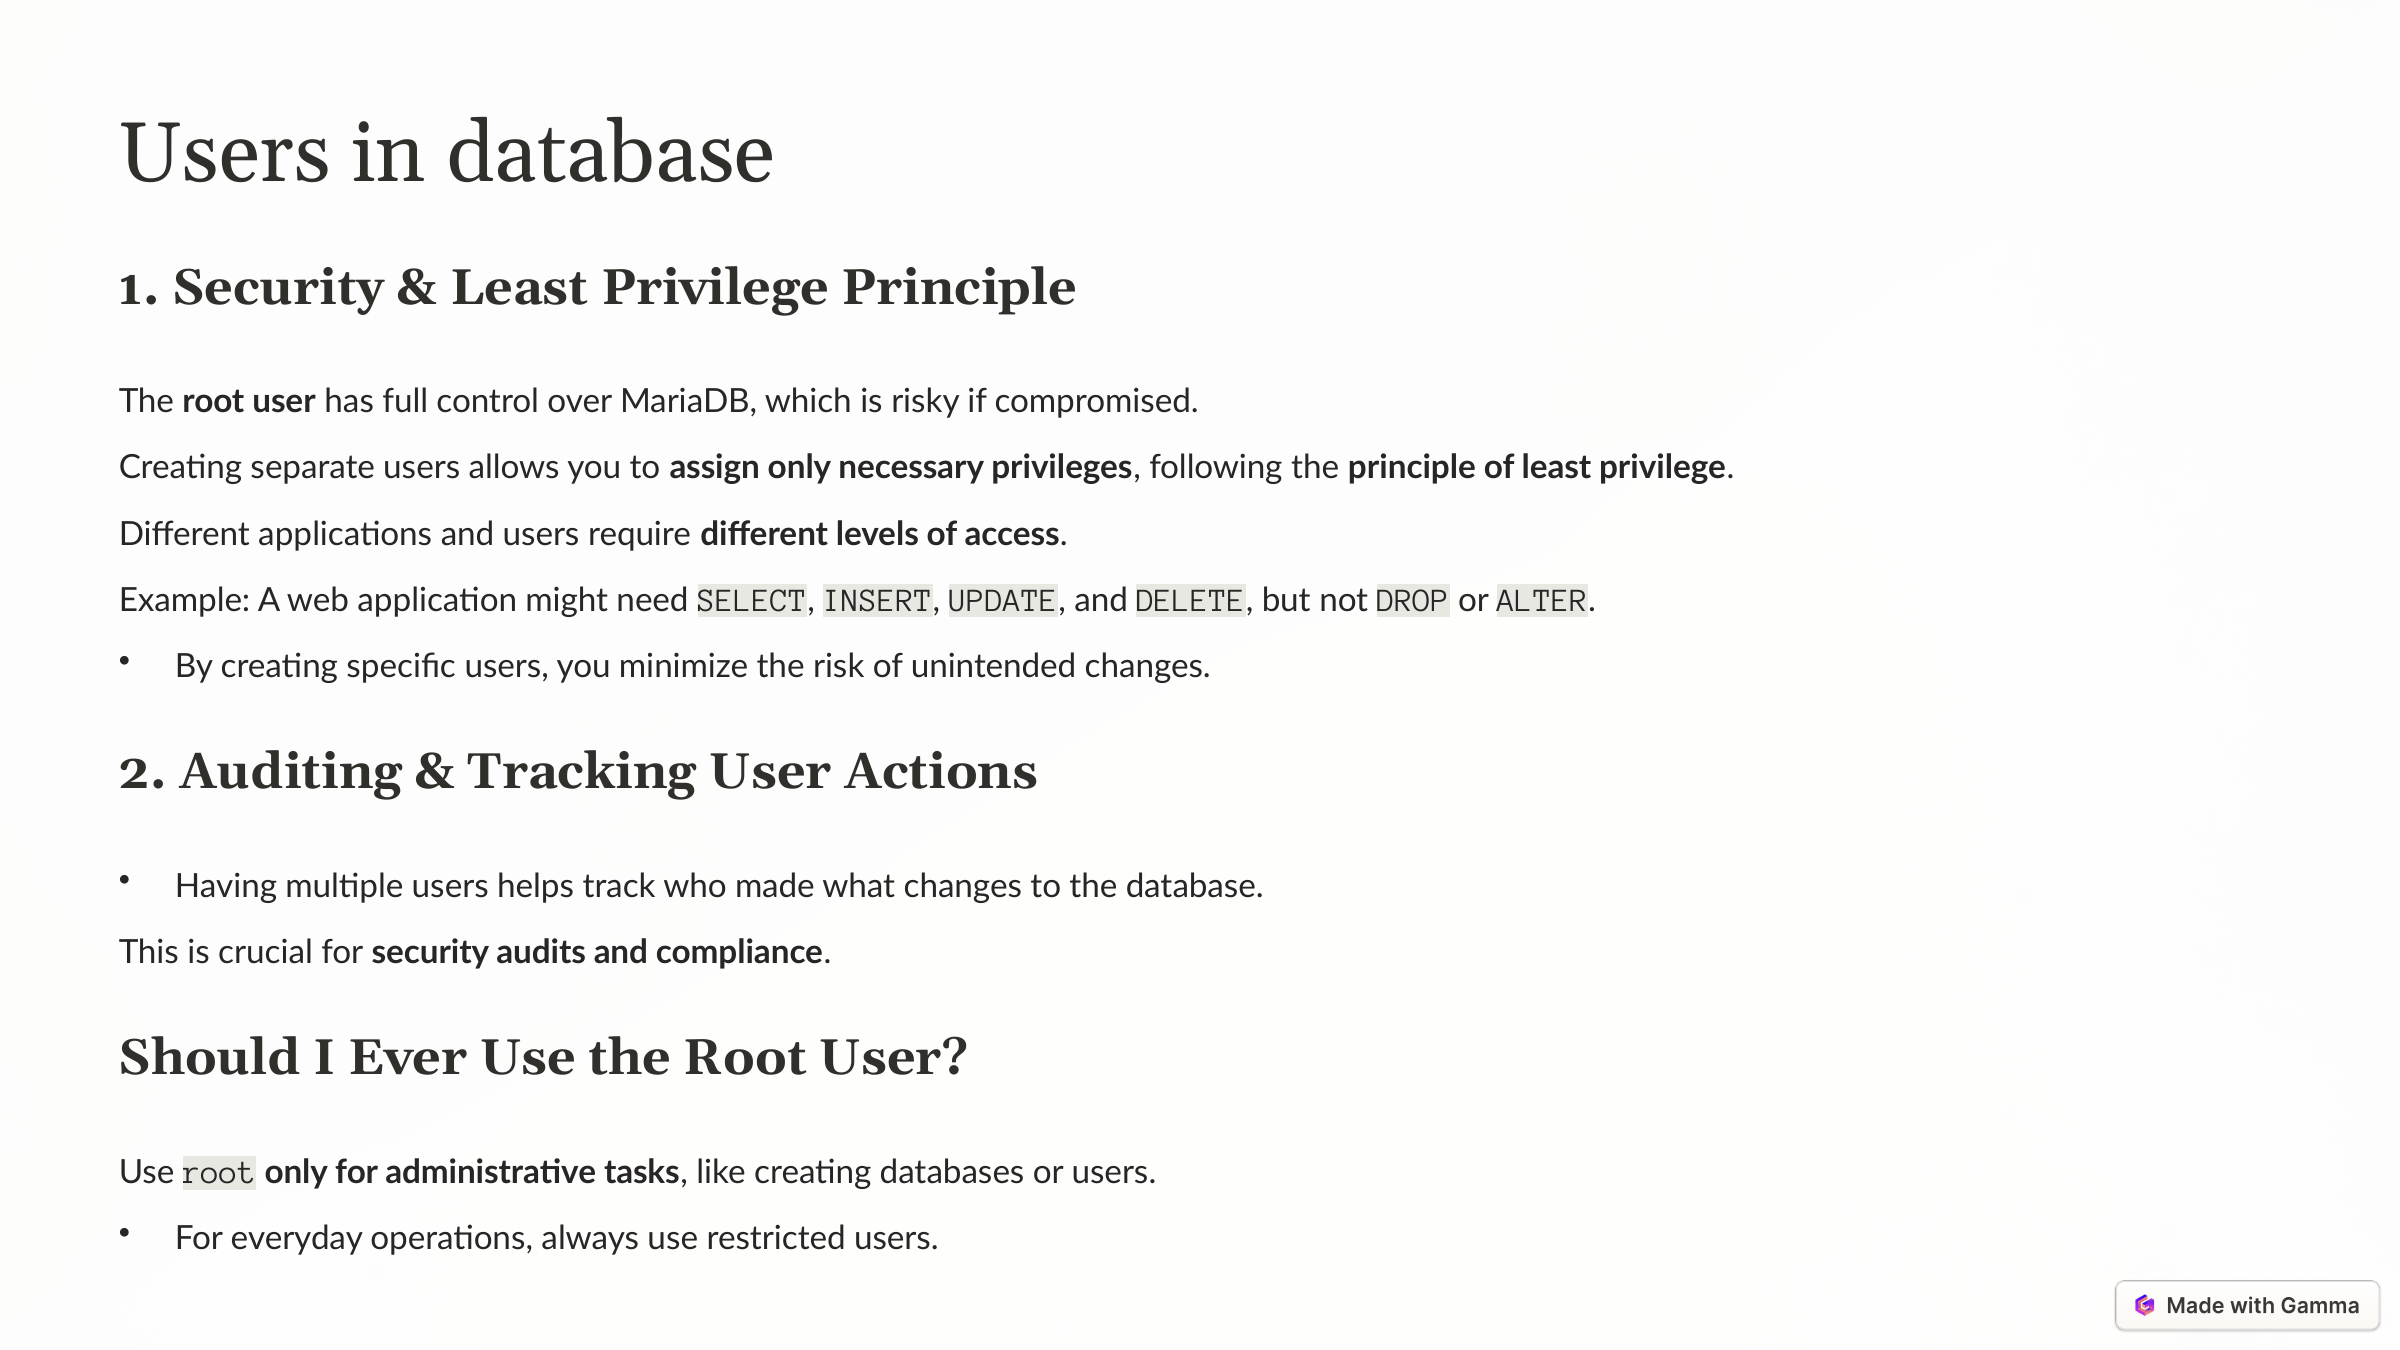

Users in database
1. Security & Least Privilege Principle
The root user has full control over MariaDB, which is risky if compromised.
Creating separate users allows you to assign only necessary privileges, following the principle of least privilege.
Different applications and users require different levels of access.
Example: A web application might need SELECT, INSERT, UPDATE, and DELETE, but not DROP or ALTER.
By creating specific users, you minimize the risk of unintended changes.
2. Auditing & Tracking User Actions
Having multiple users helps track who made what changes to the database.
This is crucial for security audits and compliance.
Should I Ever Use the Root User?
Use root only for administrative tasks, like creating databases or users.
For everyday operations, always use restricted users.